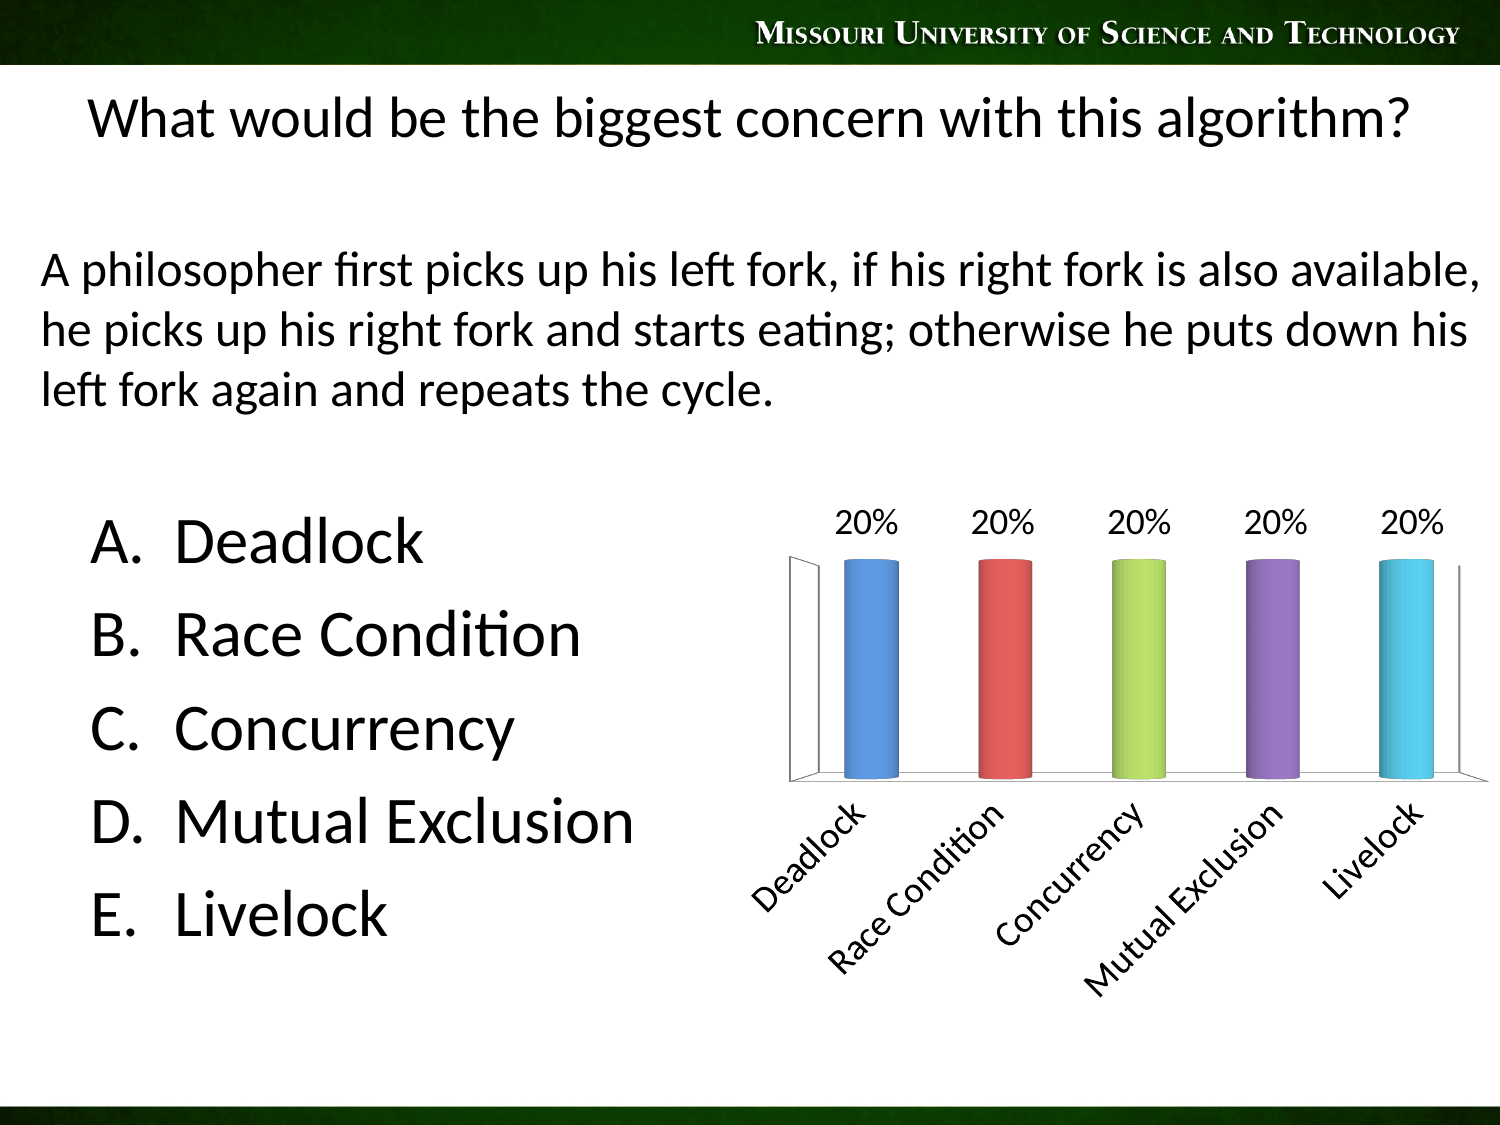

# What would be the biggest concern with this algorithm?
A philosopher first picks up his left fork, if his right fork is also available,
he picks up his right fork and starts eating; otherwise he puts down his
left fork again and repeats the cycle.
Deadlock
Race Condition
Concurrency
Mutual Exclusion
Livelock

[unsupported chart]